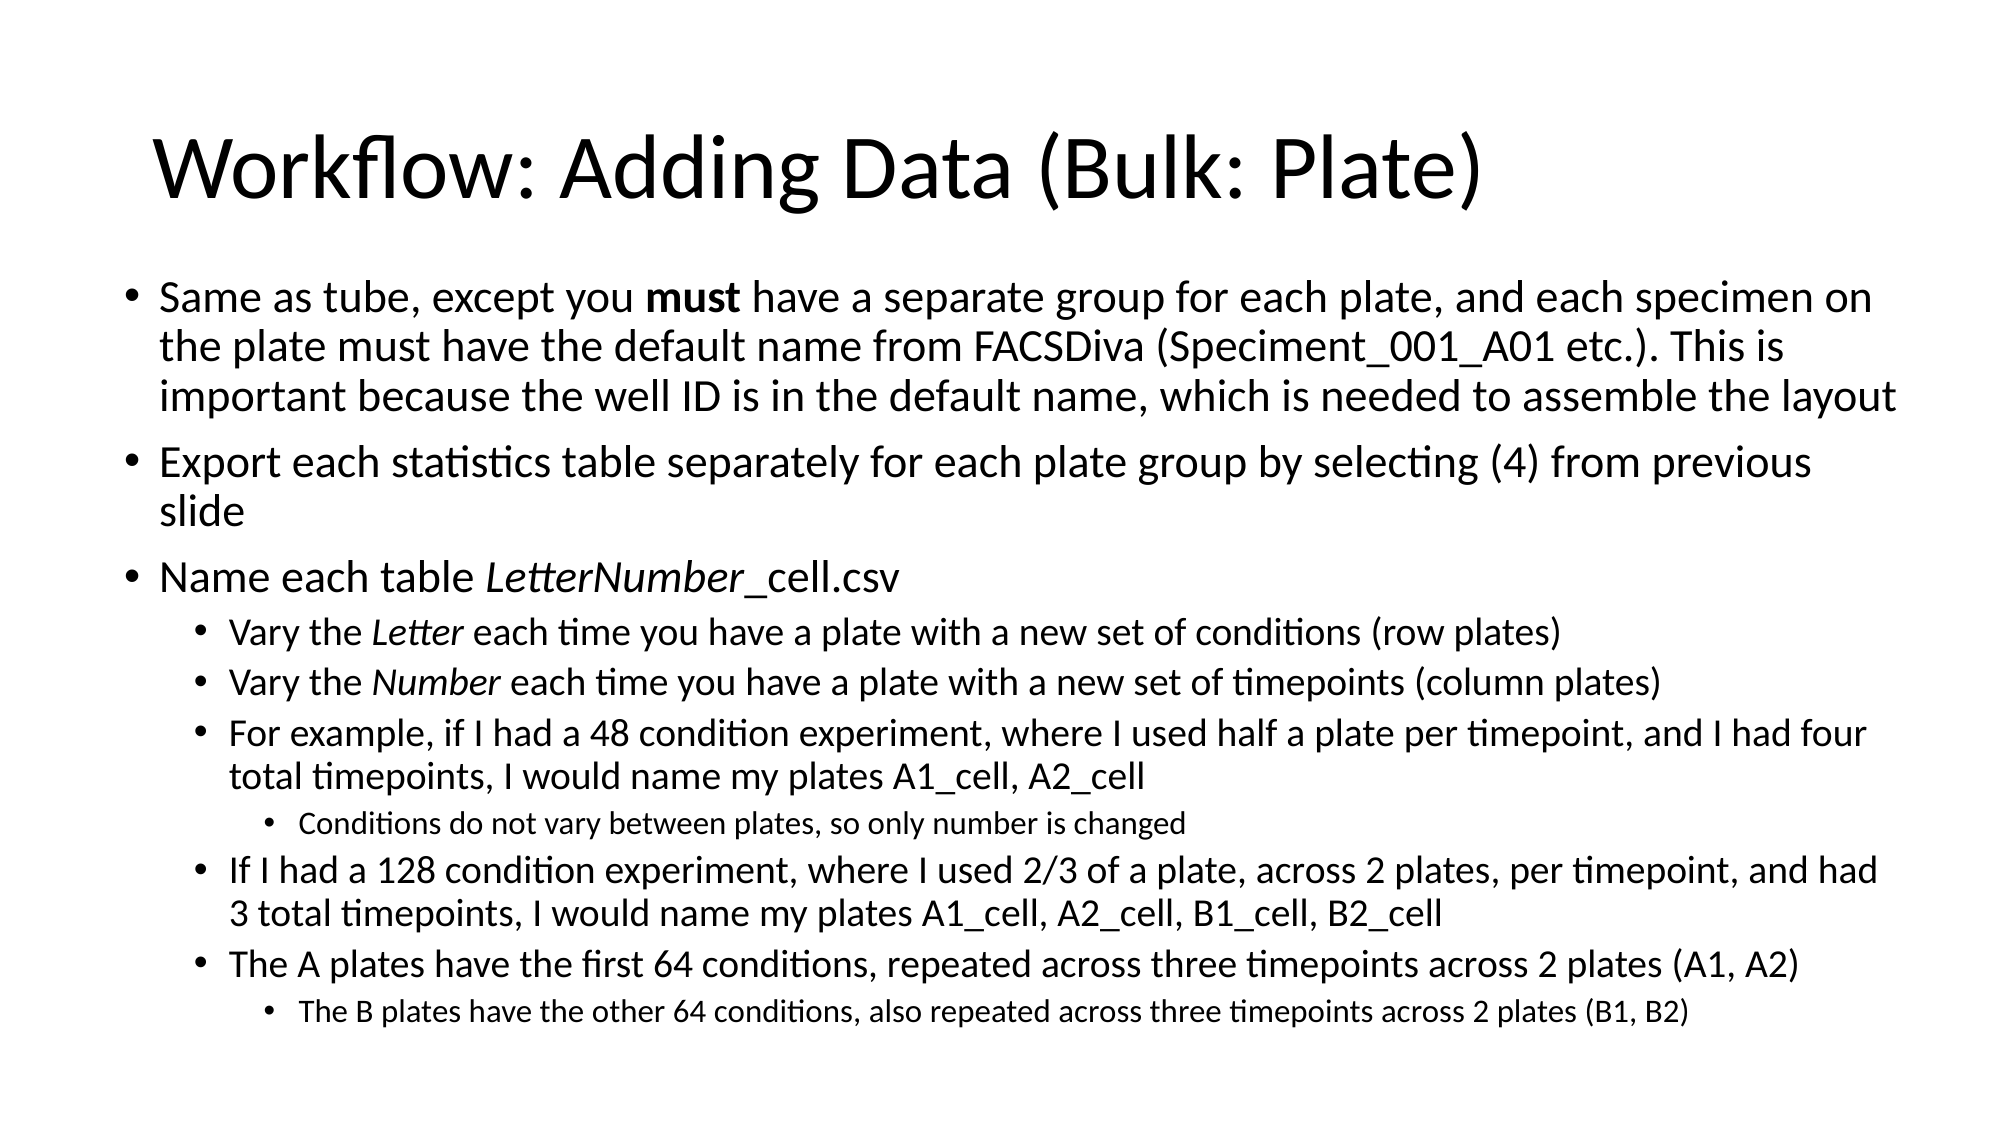

# Workflow: Adding Data (Bulk: Plate)
Same as tube, except you must have a separate group for each plate, and each specimen on the plate must have the default name from FACSDiva (Speciment_001_A01 etc.). This is important because the well ID is in the default name, which is needed to assemble the layout
Export each statistics table separately for each plate group by selecting (4) from previous slide
Name each table LetterNumber_cell.csv
Vary the Letter each time you have a plate with a new set of conditions (row plates)
Vary the Number each time you have a plate with a new set of timepoints (column plates)
For example, if I had a 48 condition experiment, where I used half a plate per timepoint, and I had four total timepoints, I would name my plates A1_cell, A2_cell
Conditions do not vary between plates, so only number is changed
If I had a 128 condition experiment, where I used 2/3 of a plate, across 2 plates, per timepoint, and had 3 total timepoints, I would name my plates A1_cell, A2_cell, B1_cell, B2_cell
The A plates have the first 64 conditions, repeated across three timepoints across 2 plates (A1, A2)
The B plates have the other 64 conditions, also repeated across three timepoints across 2 plates (B1, B2)